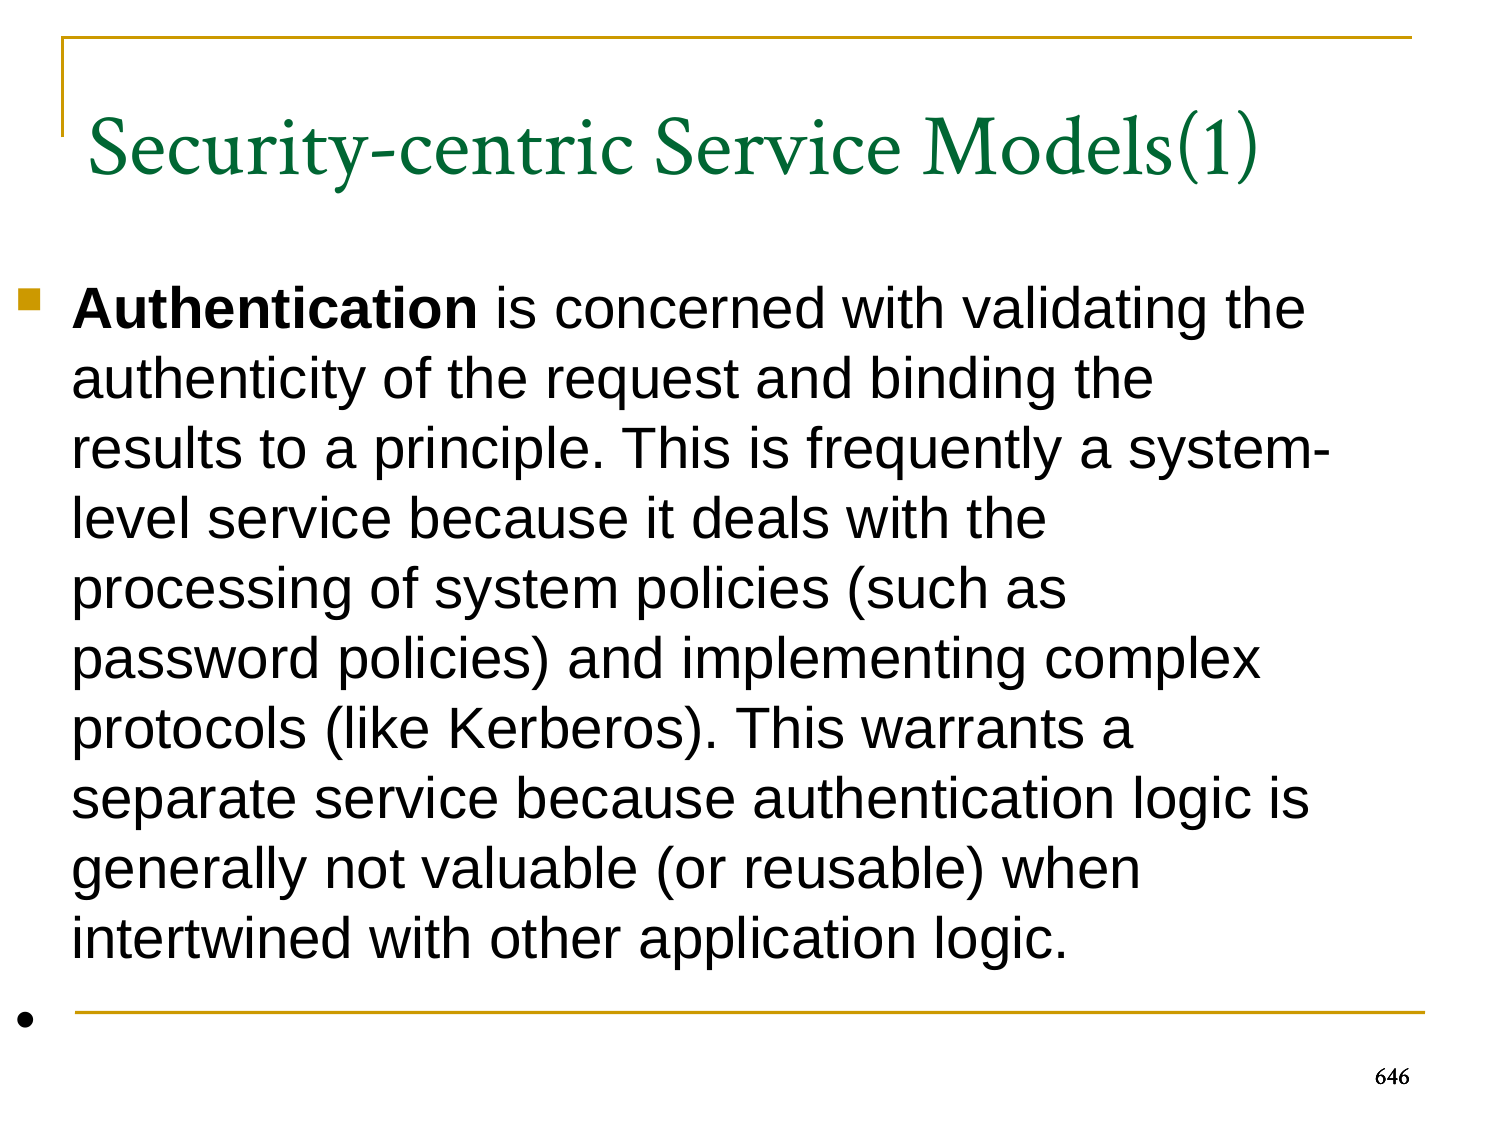

Security-centric Service Models(1)
Authentication is concerned with validating the authenticity of the request and binding the results to a principle. This is frequently a system-level service because it deals with the processing of system policies (such as password policies) and implementing complex protocols (like Kerberos). This warrants a separate service because authentication logic is generally not valuable (or reusable) when intertwined with other application logic.
•
646
646
646